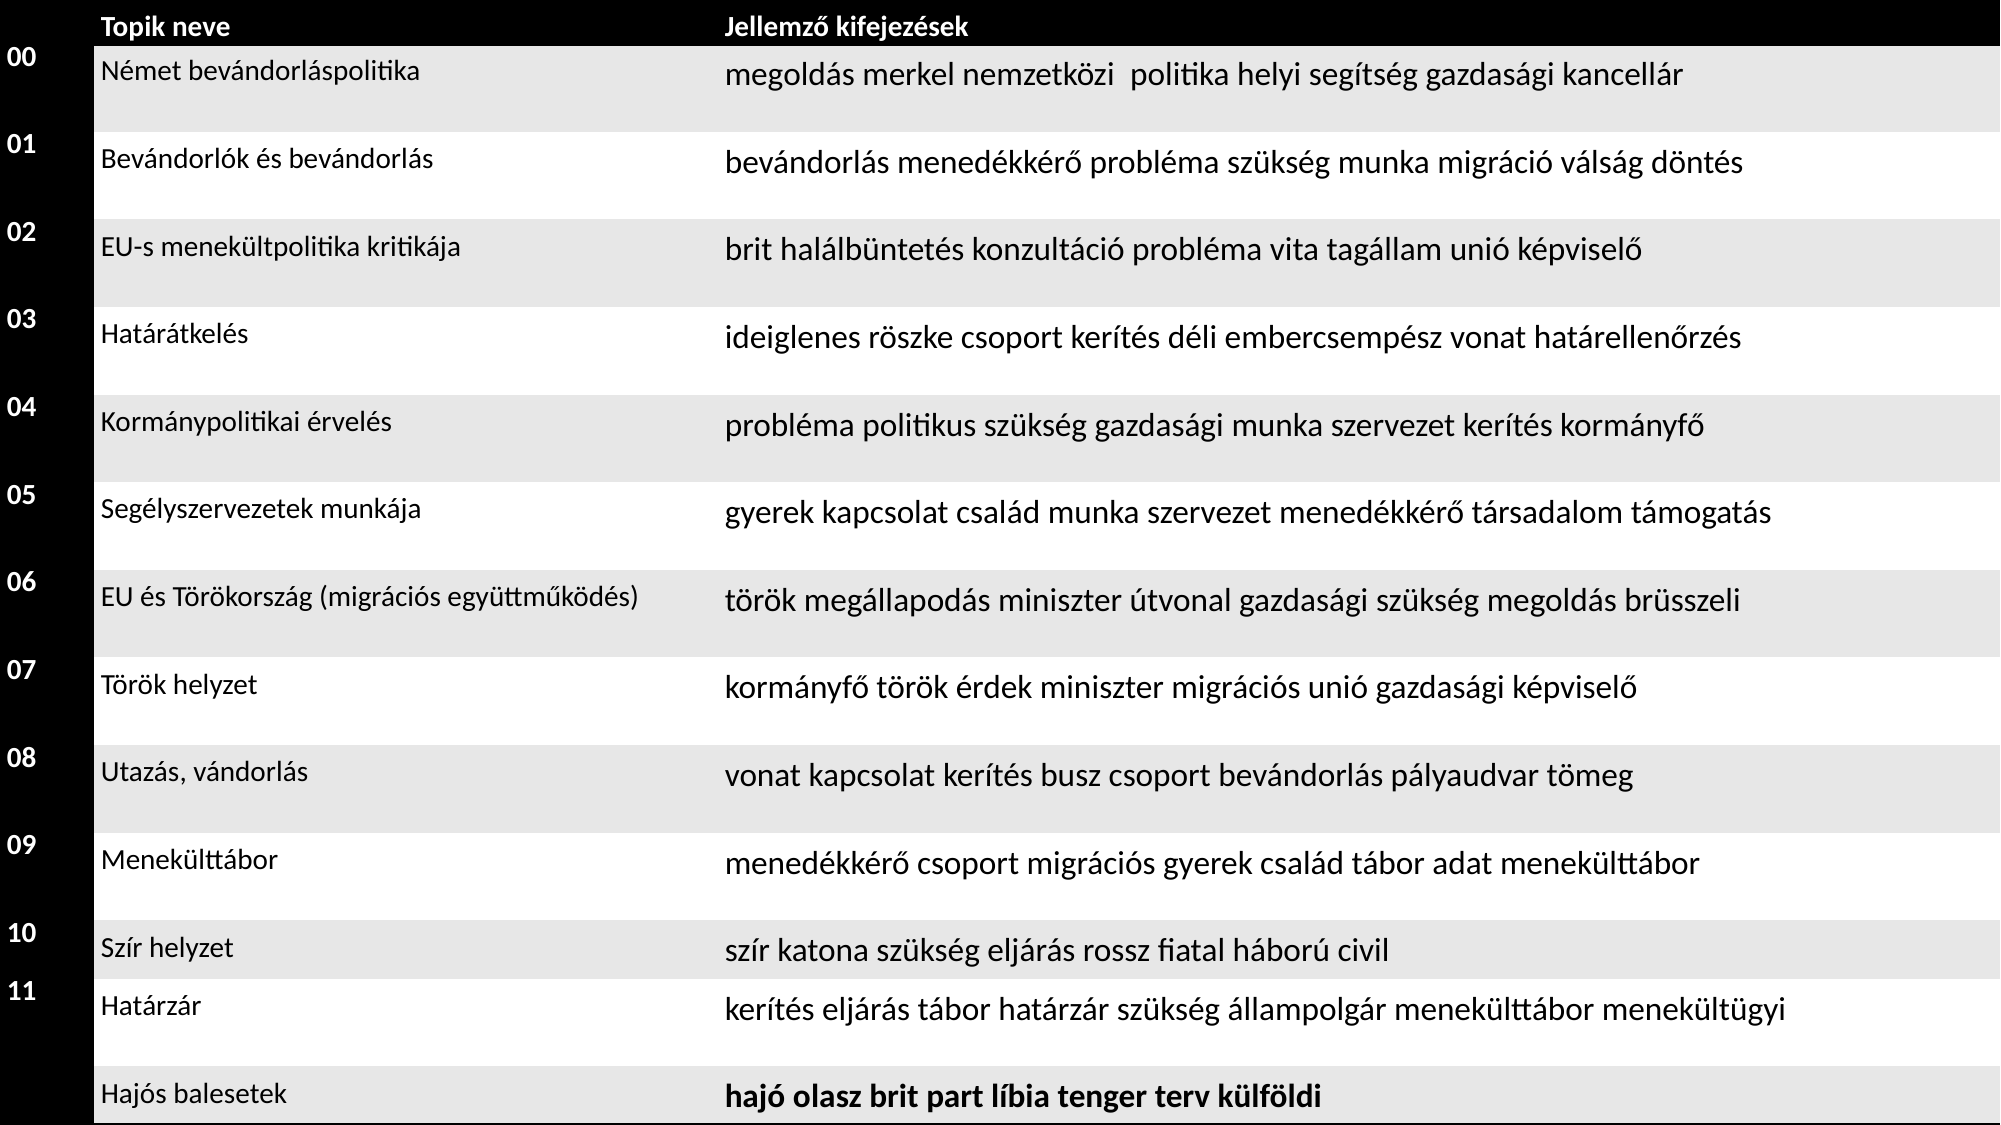

|  | Topik neve | Jellemző kifejezések |
| --- | --- | --- |
| 00 | Német bevándorláspolitika | megoldás merkel nemzetközi  politika helyi segítség gazdasági kancellár |
| 01 | Bevándorlók és bevándorlás | bevándorlás menedékkérő probléma szükség munka migráció válság döntés |
| 02 | EU-s menekültpolitika kritikája | brit halálbüntetés konzultáció probléma vita tagállam unió képviselő |
| 03 | Határátkelés | ideiglenes röszke csoport kerítés déli embercsempész vonat határellenőrzés |
| 04 | Kormánypolitikai érvelés | probléma politikus szükség gazdasági munka szervezet kerítés kormányfő |
| 05 | Segélyszervezetek munkája | gyerek kapcsolat család munka szervezet menedékkérő társadalom támogatás |
| 06 | EU és Törökország (migrációs együttműködés) | török megállapodás miniszter útvonal gazdasági szükség megoldás brüsszeli |
| 07 | Török helyzet | kormányfő török érdek miniszter migrációs unió gazdasági képviselő |
| 08 | Utazás, vándorlás | vonat kapcsolat kerítés busz csoport bevándorlás pályaudvar tömeg |
| 09 | Menekülttábor | menedékkérő csoport migrációs gyerek család tábor adat menekülttábor |
| 10 | Szír helyzet | szír katona szükség eljárás rossz fiatal háború civil |
| 11 | Határzár | kerítés eljárás tábor határzár szükség állampolgár menekülttábor menekültügyi |
| 12 | Hajós balesetek | hajó olasz brit part líbia tenger terv külföldi |